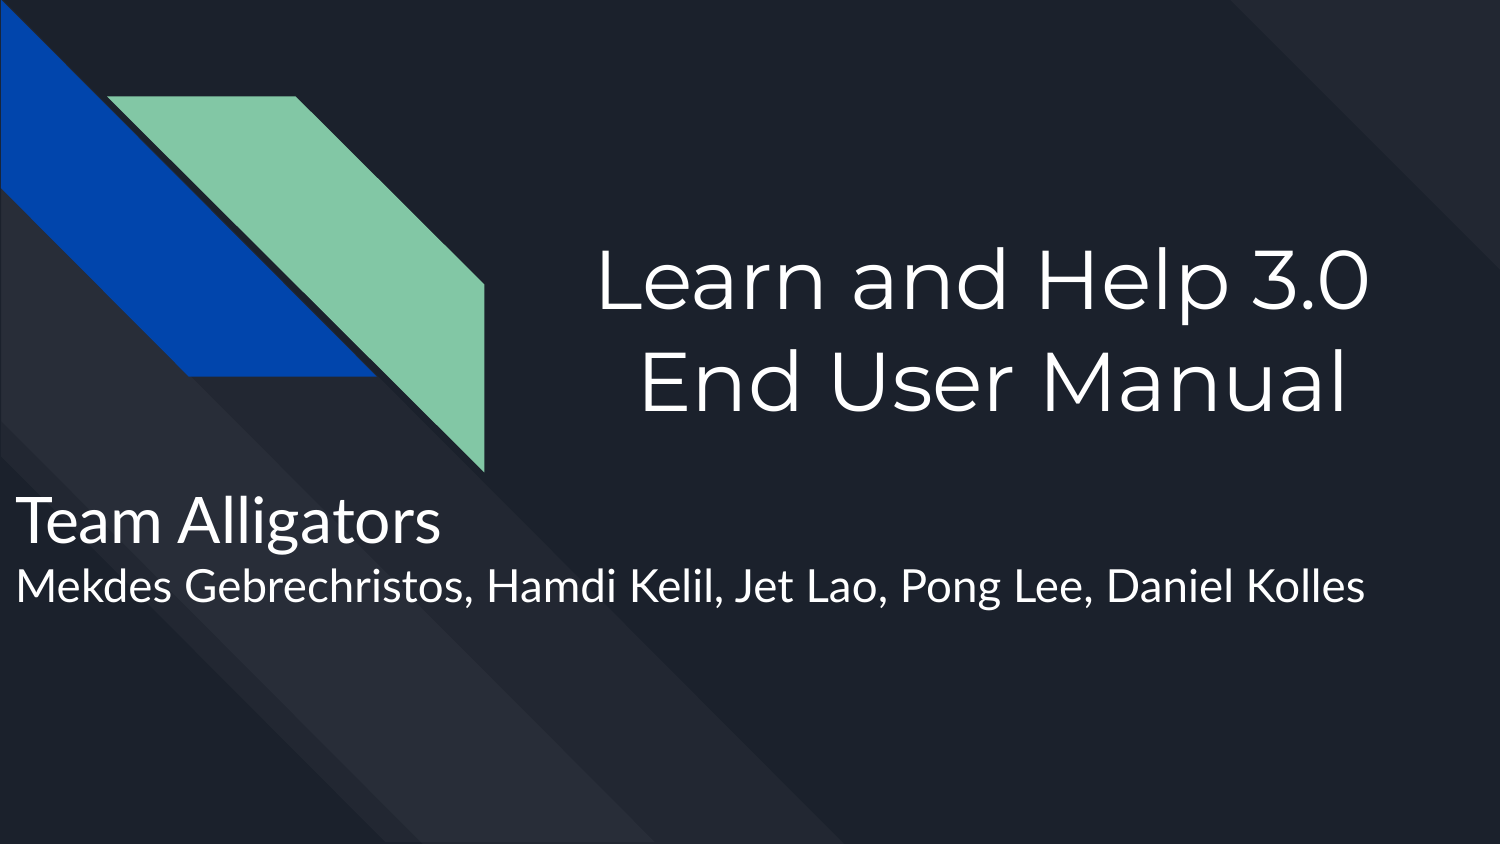

# Learn and Help 3.0 End User Manual
Team Alligators
Mekdes Gebrechristos, Hamdi Kelil, Jet Lao, Pong Lee, Daniel Kolles